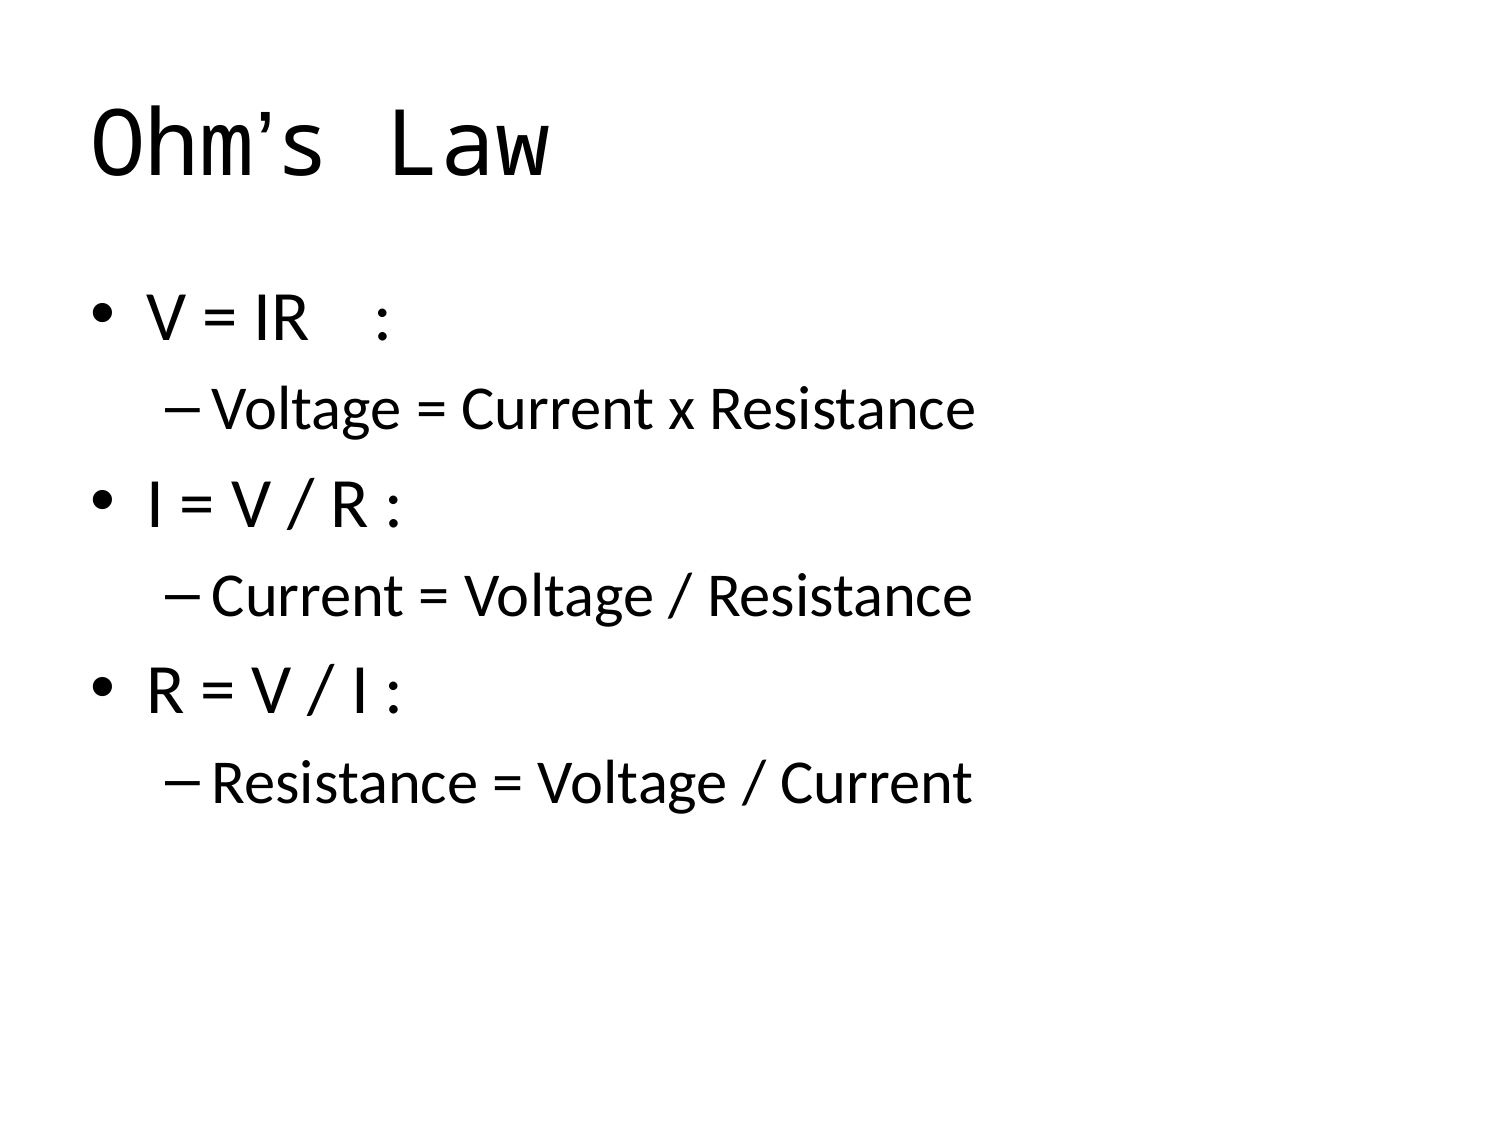

# Ohm’s Law
V = IR    :
Voltage = Current x Resistance
I = V / R :
Current = Voltage / Resistance
R = V / I :
Resistance = Voltage / Current